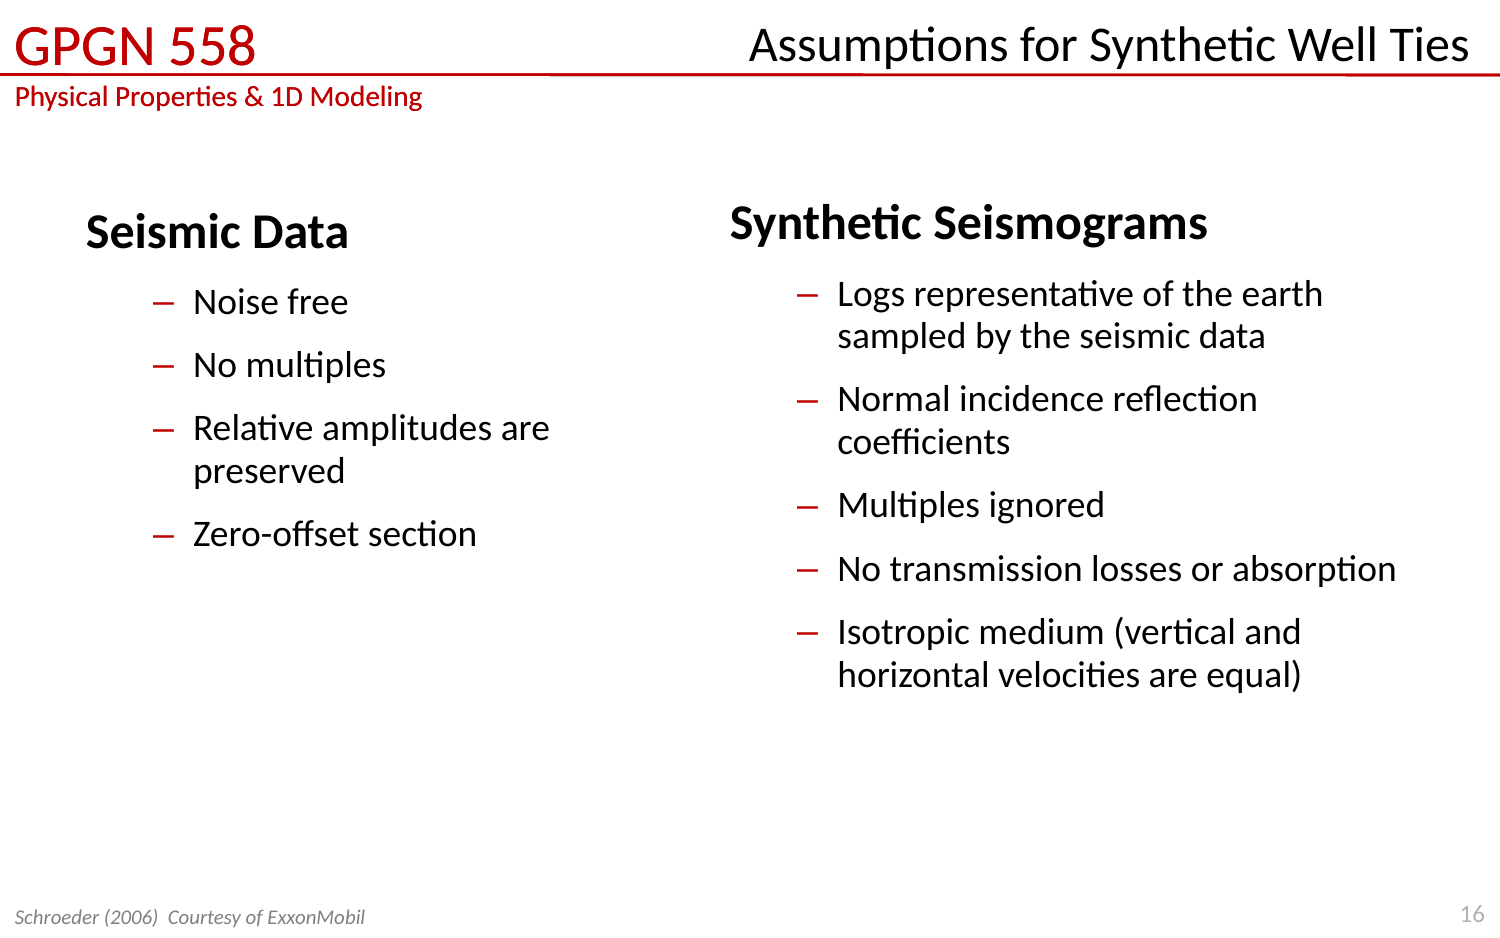

# Assumptions for Synthetic Well Ties
Synthetic Seismograms
Logs representative of the earth sampled by the seismic data
Normal incidence reflection coefficients
Multiples ignored
No transmission losses or absorption
Isotropic medium (vertical and horizontal velocities are equal)
Seismic Data
Noise free
No multiples
Relative amplitudes are preserved
Zero-offset section
16
Schroeder (2006)  Courtesy of ExxonMobil